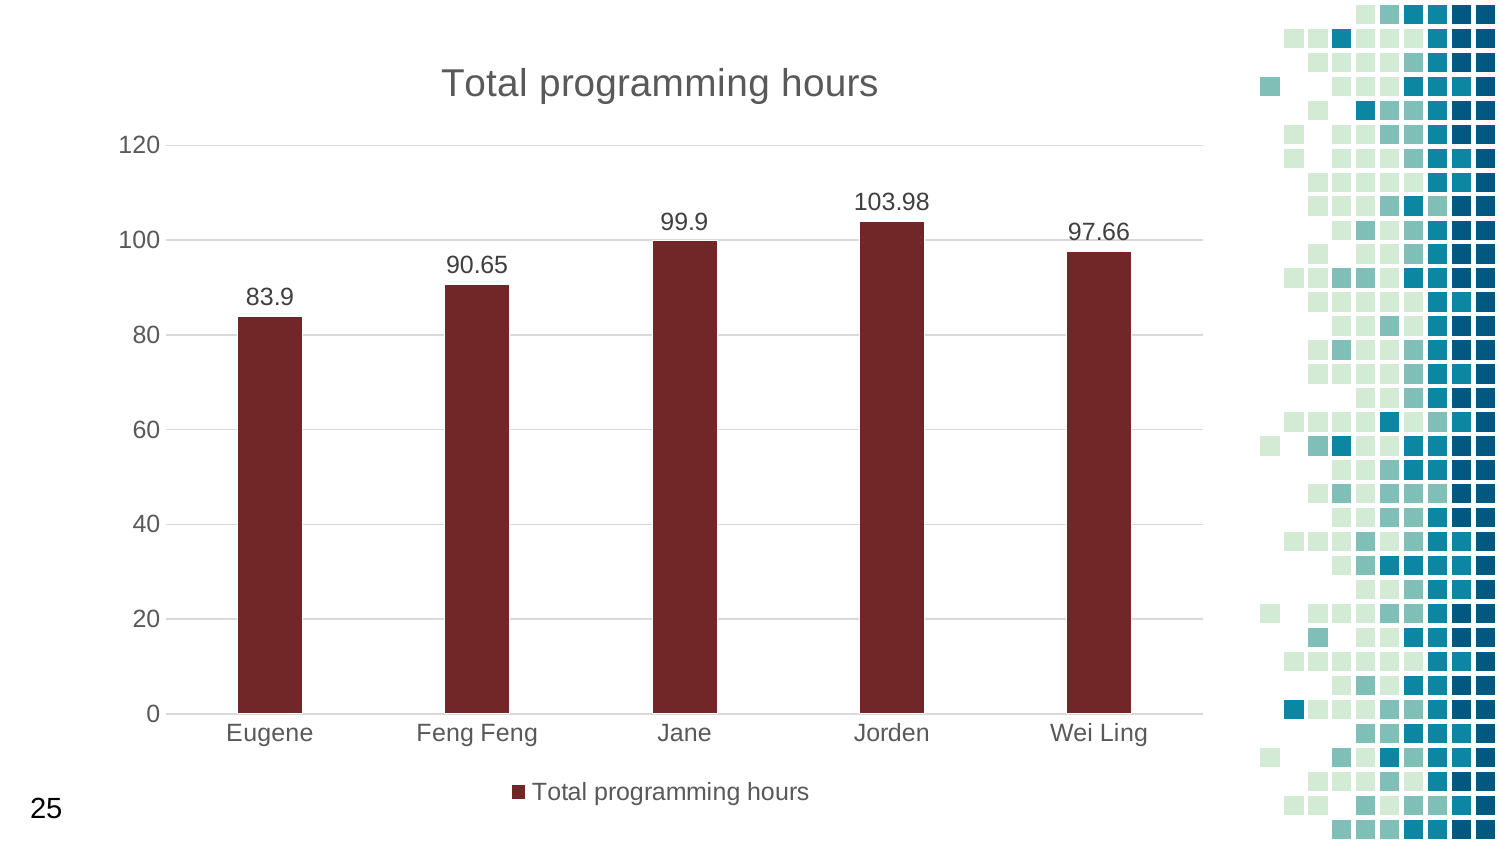

### Chart:

| Category | Total programming hours |
|---|---|
| Eugene | 83.9 |
| Feng Feng | 90.65 |
| Jane | 99.9 |
| Jorden | 103.98 |
| Wei Ling | 97.66 |
25